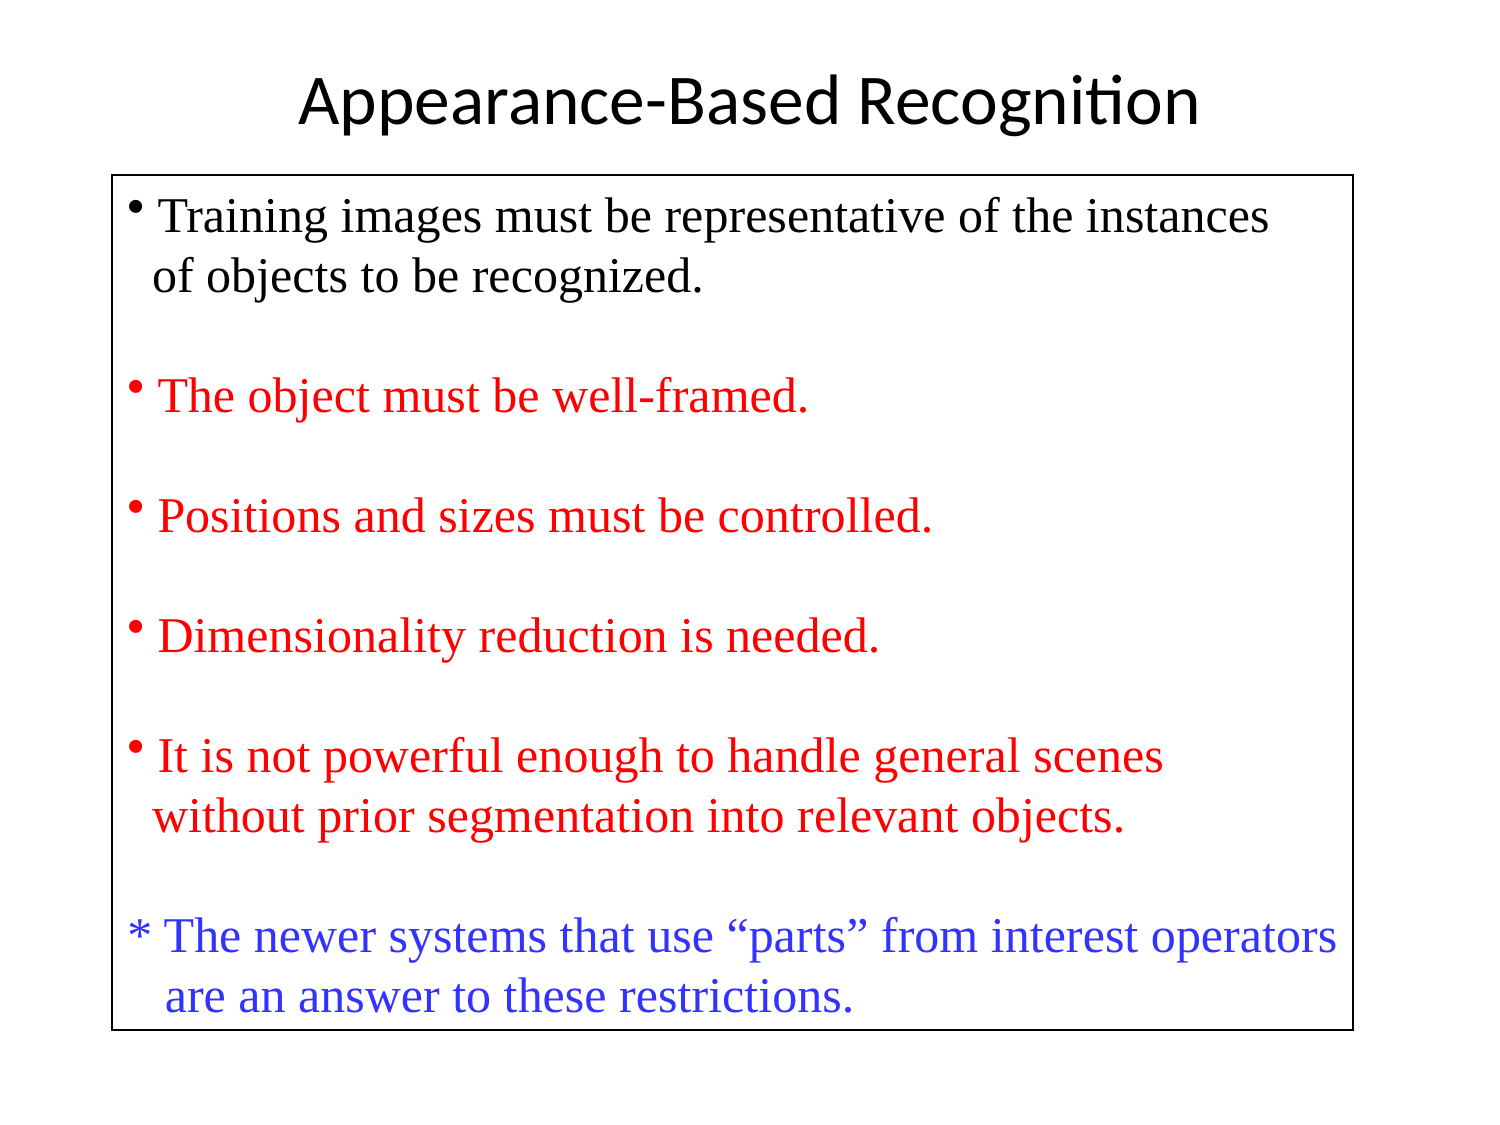

# Appearance-Based Recognition
 Training images must be representative of the instances
  of objects to be recognized.

 The object must be well-framed.

 Positions and sizes must be controlled.

 Dimensionality reduction is needed.

 It is not powerful enough to handle general scenes
  without prior segmentation into relevant objects.

* The newer systems that use “parts” from interest operators
   are an answer to these restrictions.